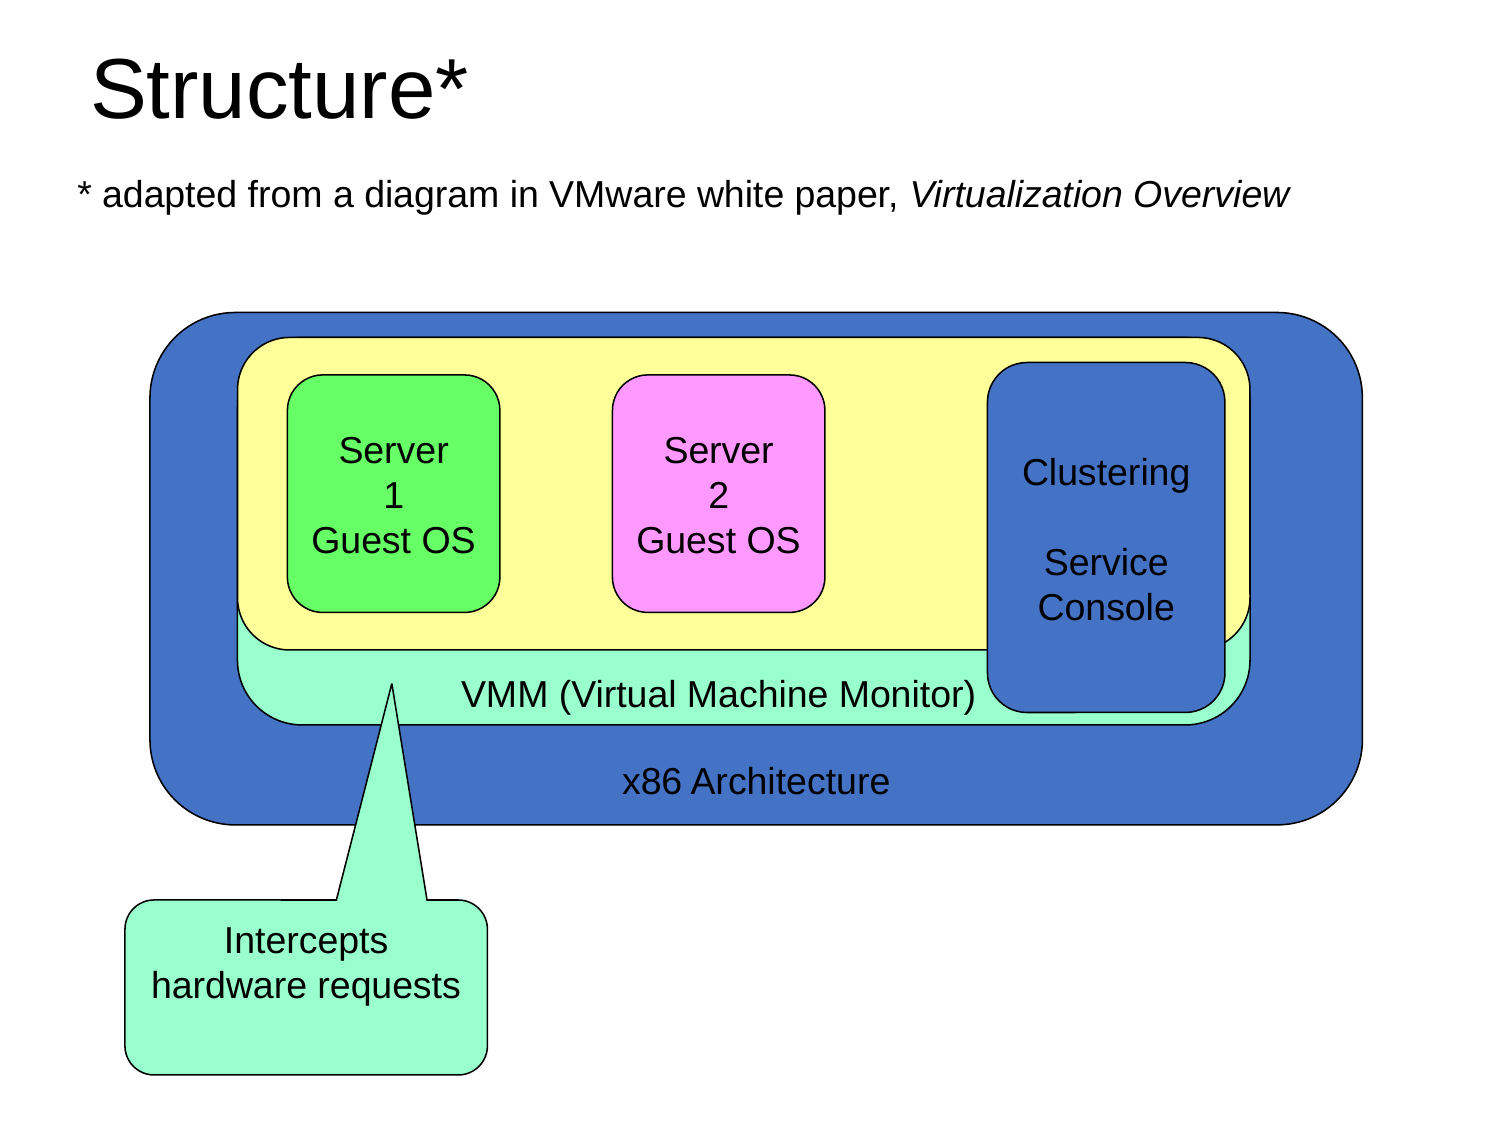

# Structure*
* adapted from a diagram in VMware white paper, Virtualization Overview

Clustering

Service Console
Server
1
Guest OS
Server
2
Guest OS
VMM (Virtual Machine Monitor)
x86 Architecture
Intercepts hardware requests